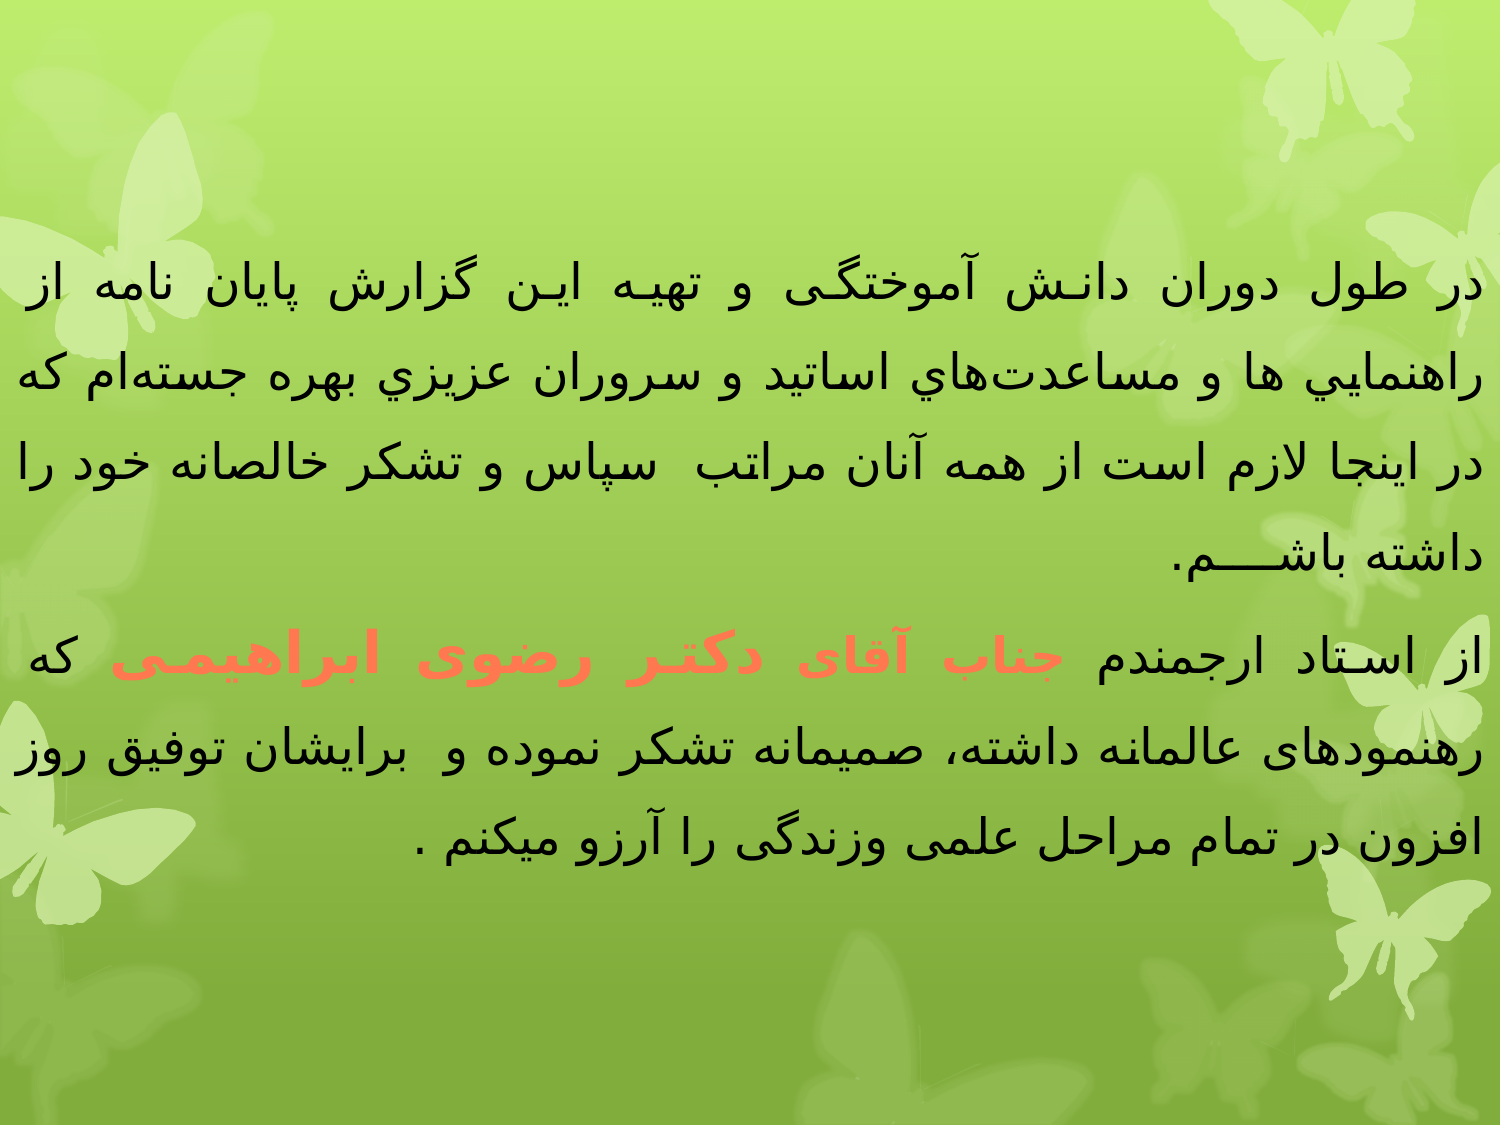

در طول دوران دانش آموختگی و تهيه اين گزارش پايان نامه از راهنمايي ها و مساعدت‌‌هاي اساتيد و سروران عزيزي بهره ‌جسته‌ام كه در اينجا لازم است از همه آنان مراتب  سپاس و تشكر خالصانه خود را داشته باشــــم.
از استاد ارجمندم جناب آقای دکتر رضوی ابراهیمی که رهنمودهای عالمانه داشته، صمیمانه تشکر نموده و  برایشان توفیق روز افزون در تمام مراحل علمی وزندگی را آرزو میکنم .